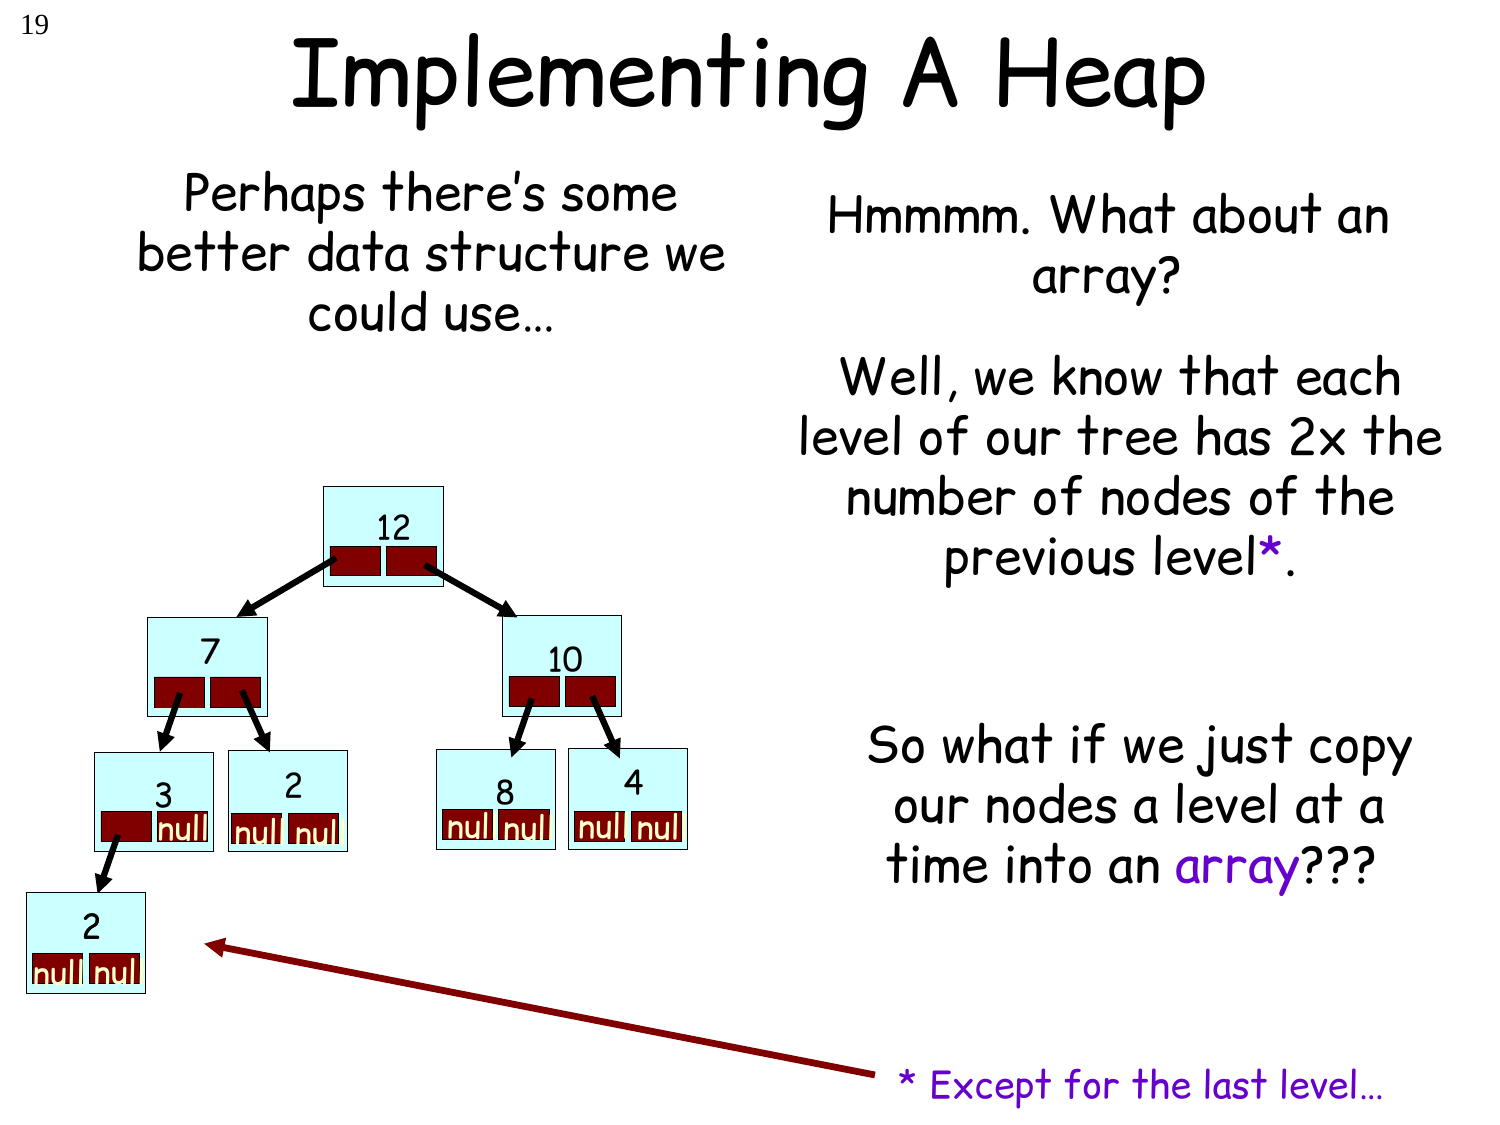

# Implementing A Heap
19
Perhaps there’s some better data structure we could use…
Hmmmm. What about an array?
Well, we know that each level of our tree has 2x the number of nodes of the previous level*.

12

10
7

So what if we just copy our nodes a level at a time into an array???

4
2
8
3
null
null
null
null
null
null
null

2
2

null
null

* Except for the last level…